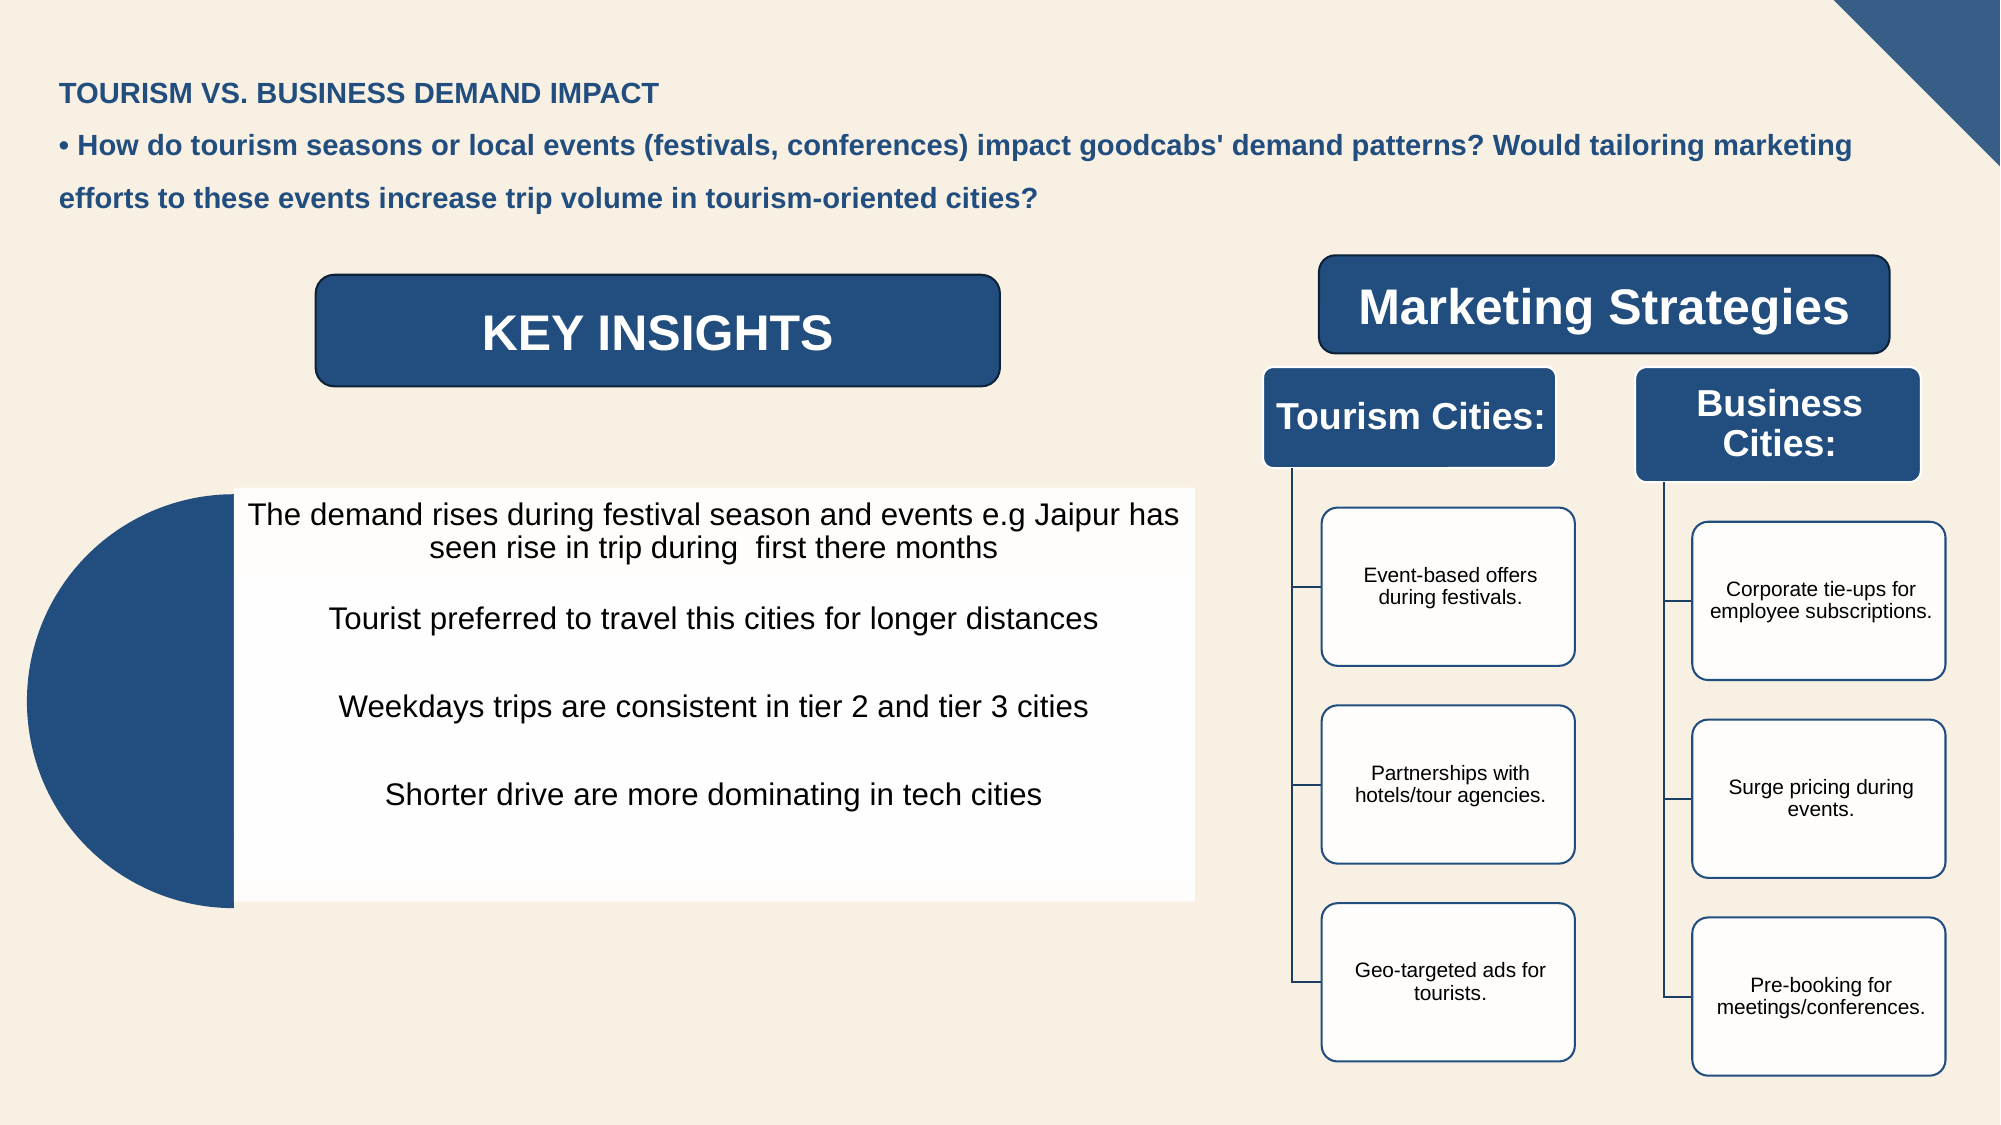

# Tourism vs. Business Demand Impact • How do tourism seasons or local events (festivals, conferences) impact goodcabs' demand patterns? Would tailoring marketing efforts to these events increase trip volume in tourism-oriented cities?
Marketing Strategies
KEY INSIGHTS
Tourism Cities:
Event-based offers during festivals.
Partnerships with hotels/tour agencies.
Geo-targeted ads for tourists.
Business Cities:
Corporate tie-ups for employee subscriptions.
Surge pricing during events.
Pre-booking for meetings/conferences.
The demand rises during festival season and events e.g Jaipur has seen rise in trip during  first there months
Tourist preferred to travel this cities for longer distances
Weekdays trips are consistent in tier 2 and tier 3 cities
Shorter drive are more dominating in tech cities